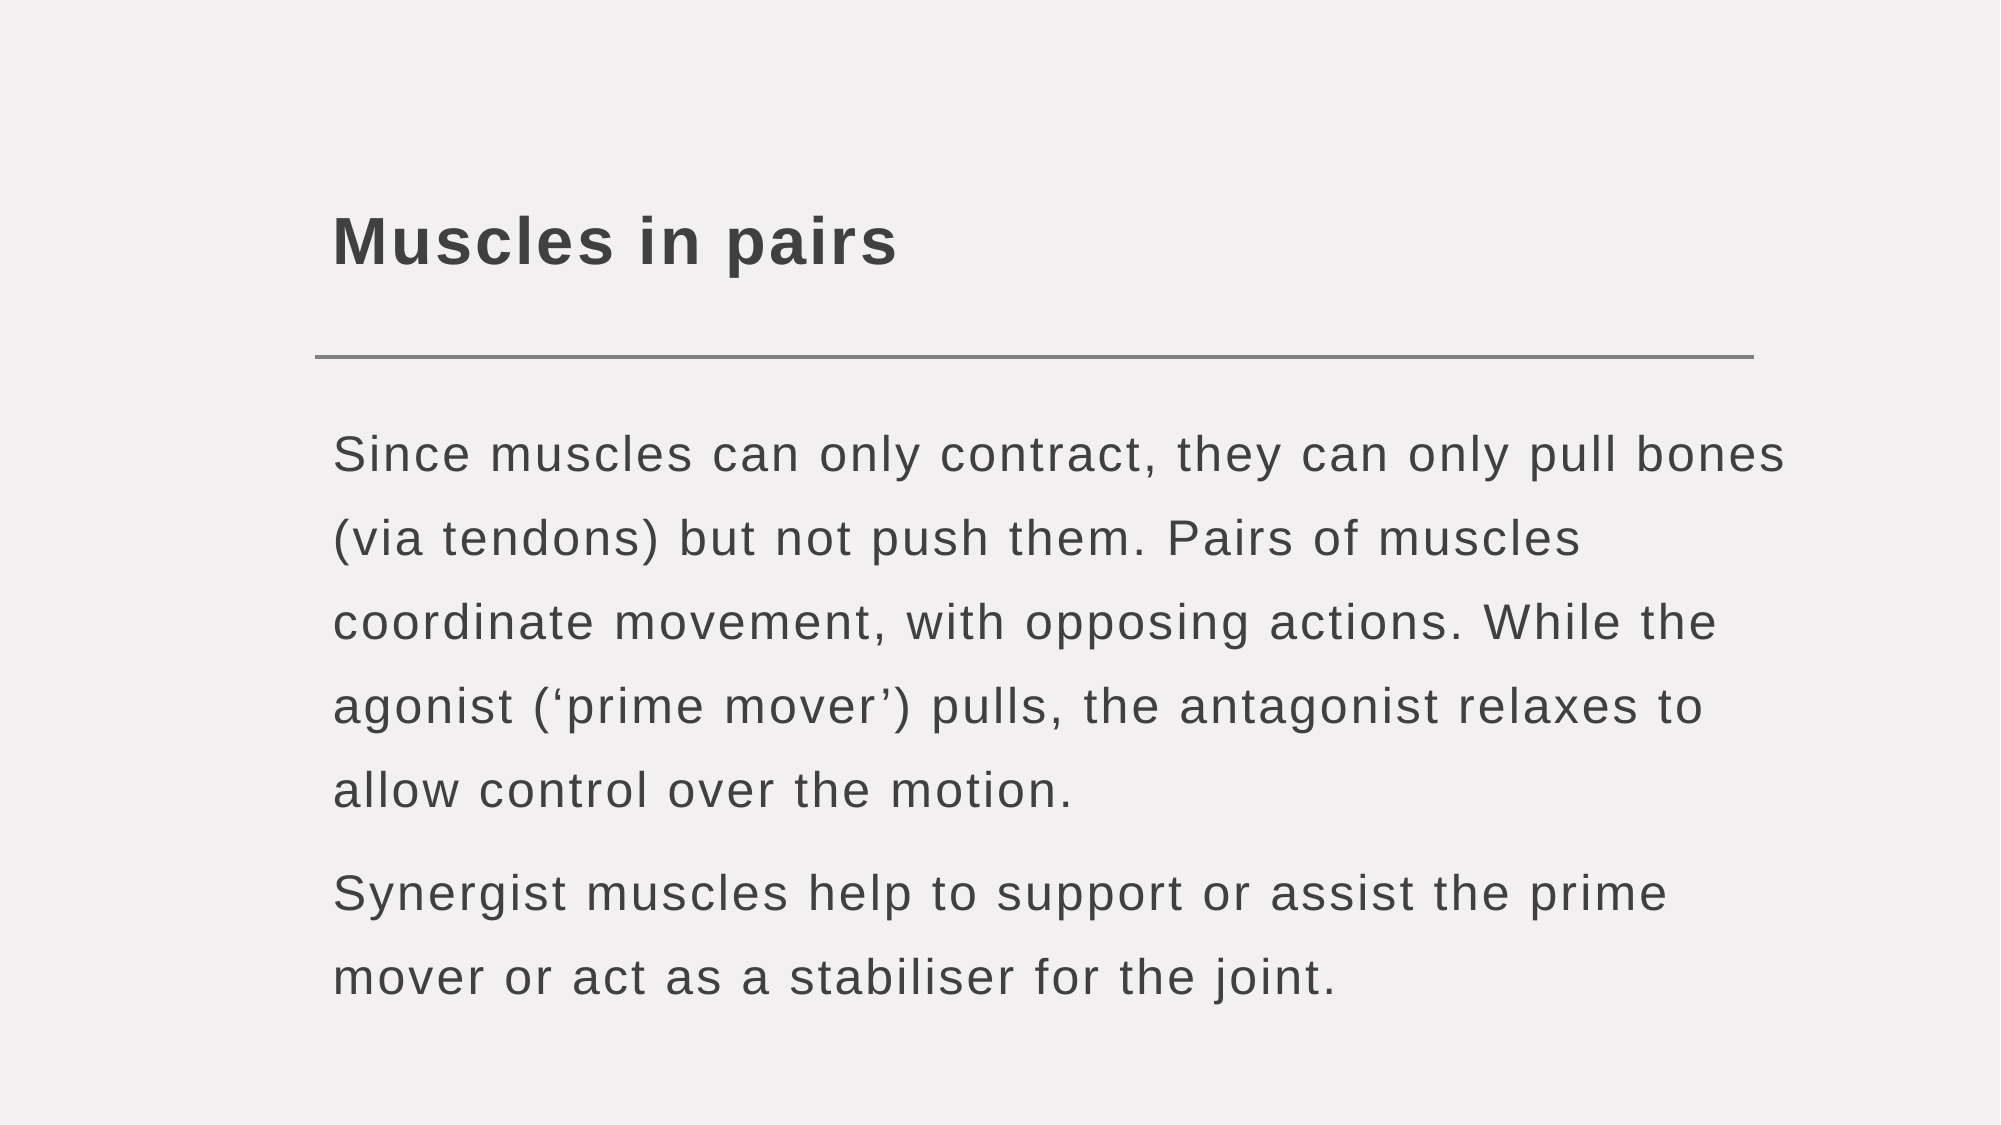

# Muscles in pairs
Since muscles can only contract, they can only pull bones (via tendons) but not push them. Pairs of muscles coordinate movement, with opposing actions. While the agonist (‘prime mover’) pulls, the antagonist relaxes to allow control over the motion.
Synergist muscles help to support or assist the prime mover or act as a stabiliser for the joint.